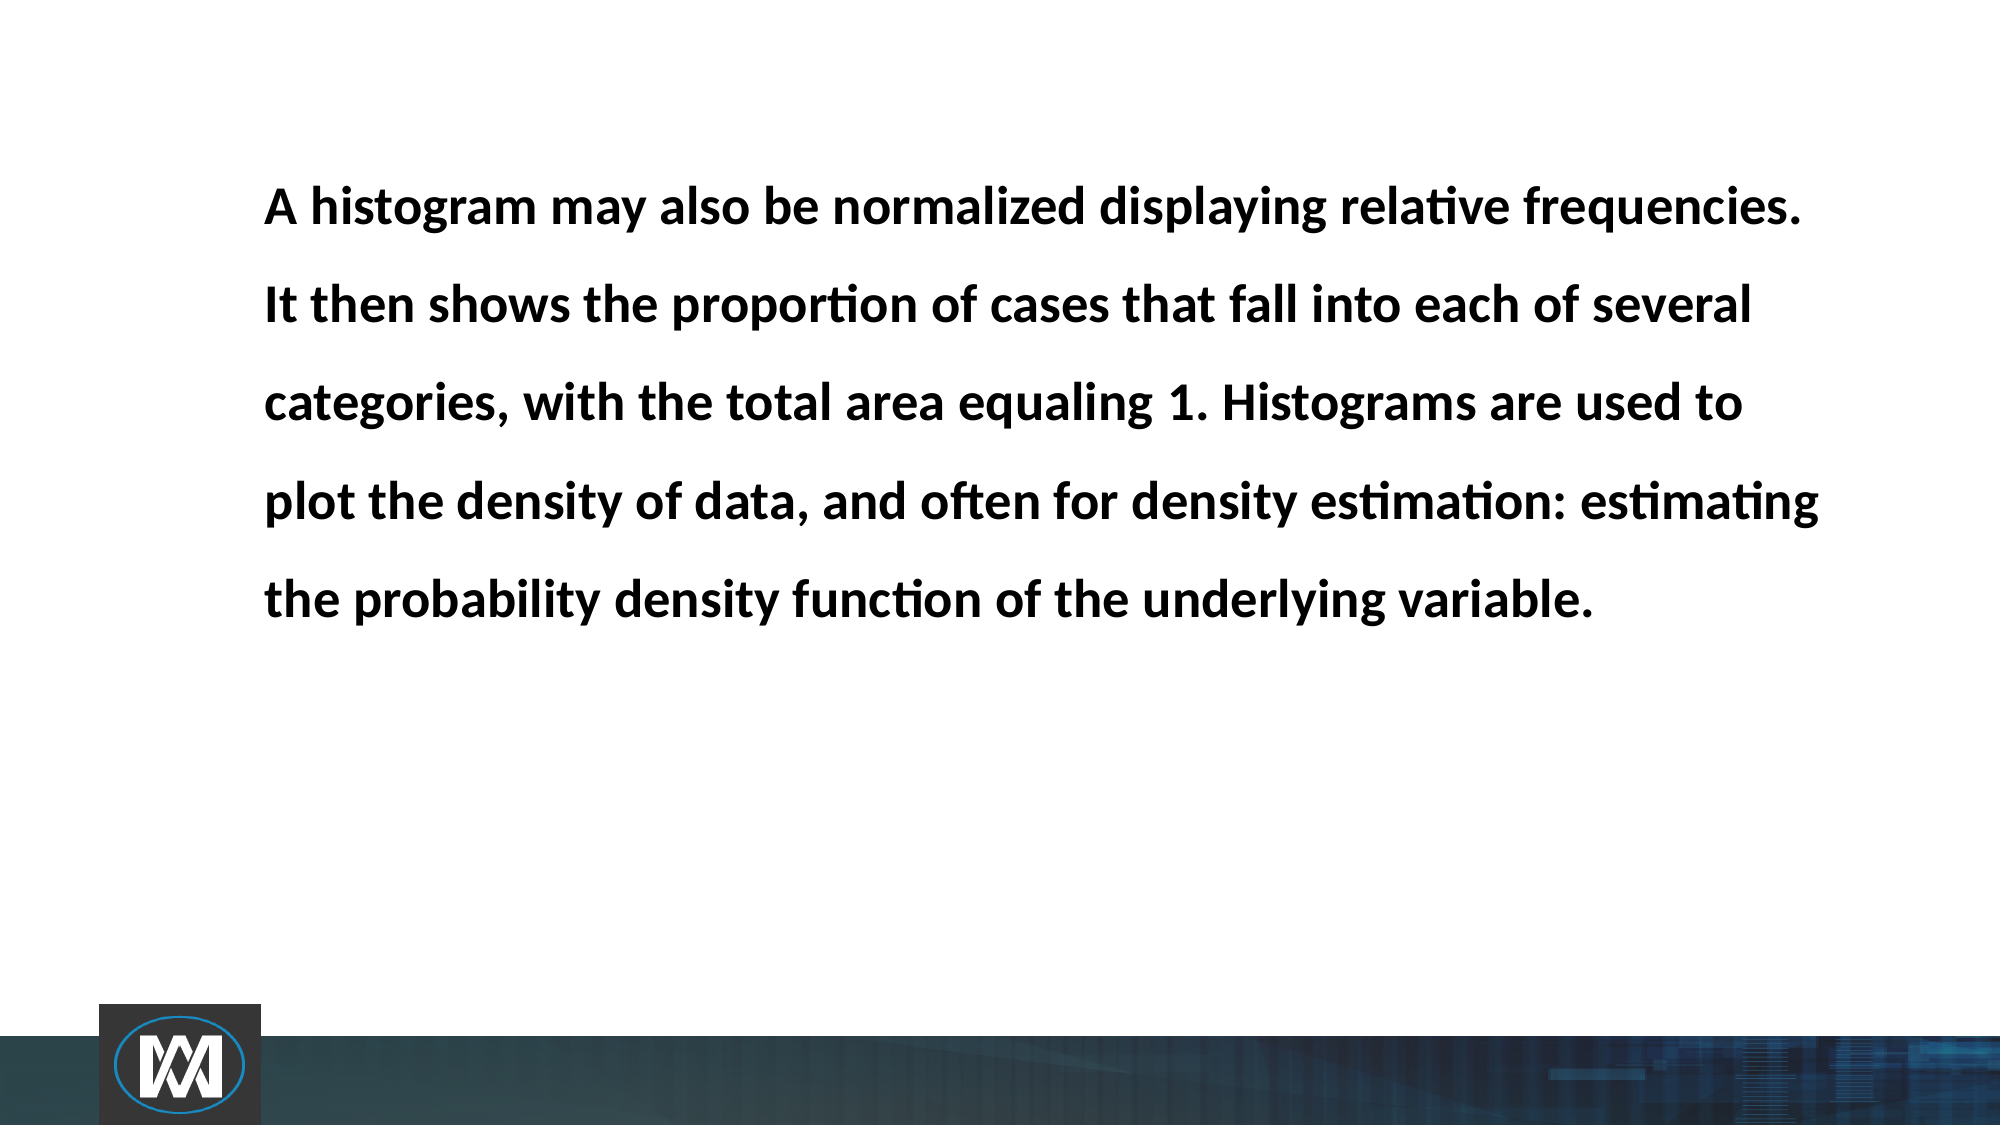

# A histogram may also be normalized displaying relative frequencies. It then shows the proportion of cases that fall into each of several categories, with the total area equaling 1. Histograms are used to plot the density of data, and often for density estimation: estimating the probability density function of the underlying variable.